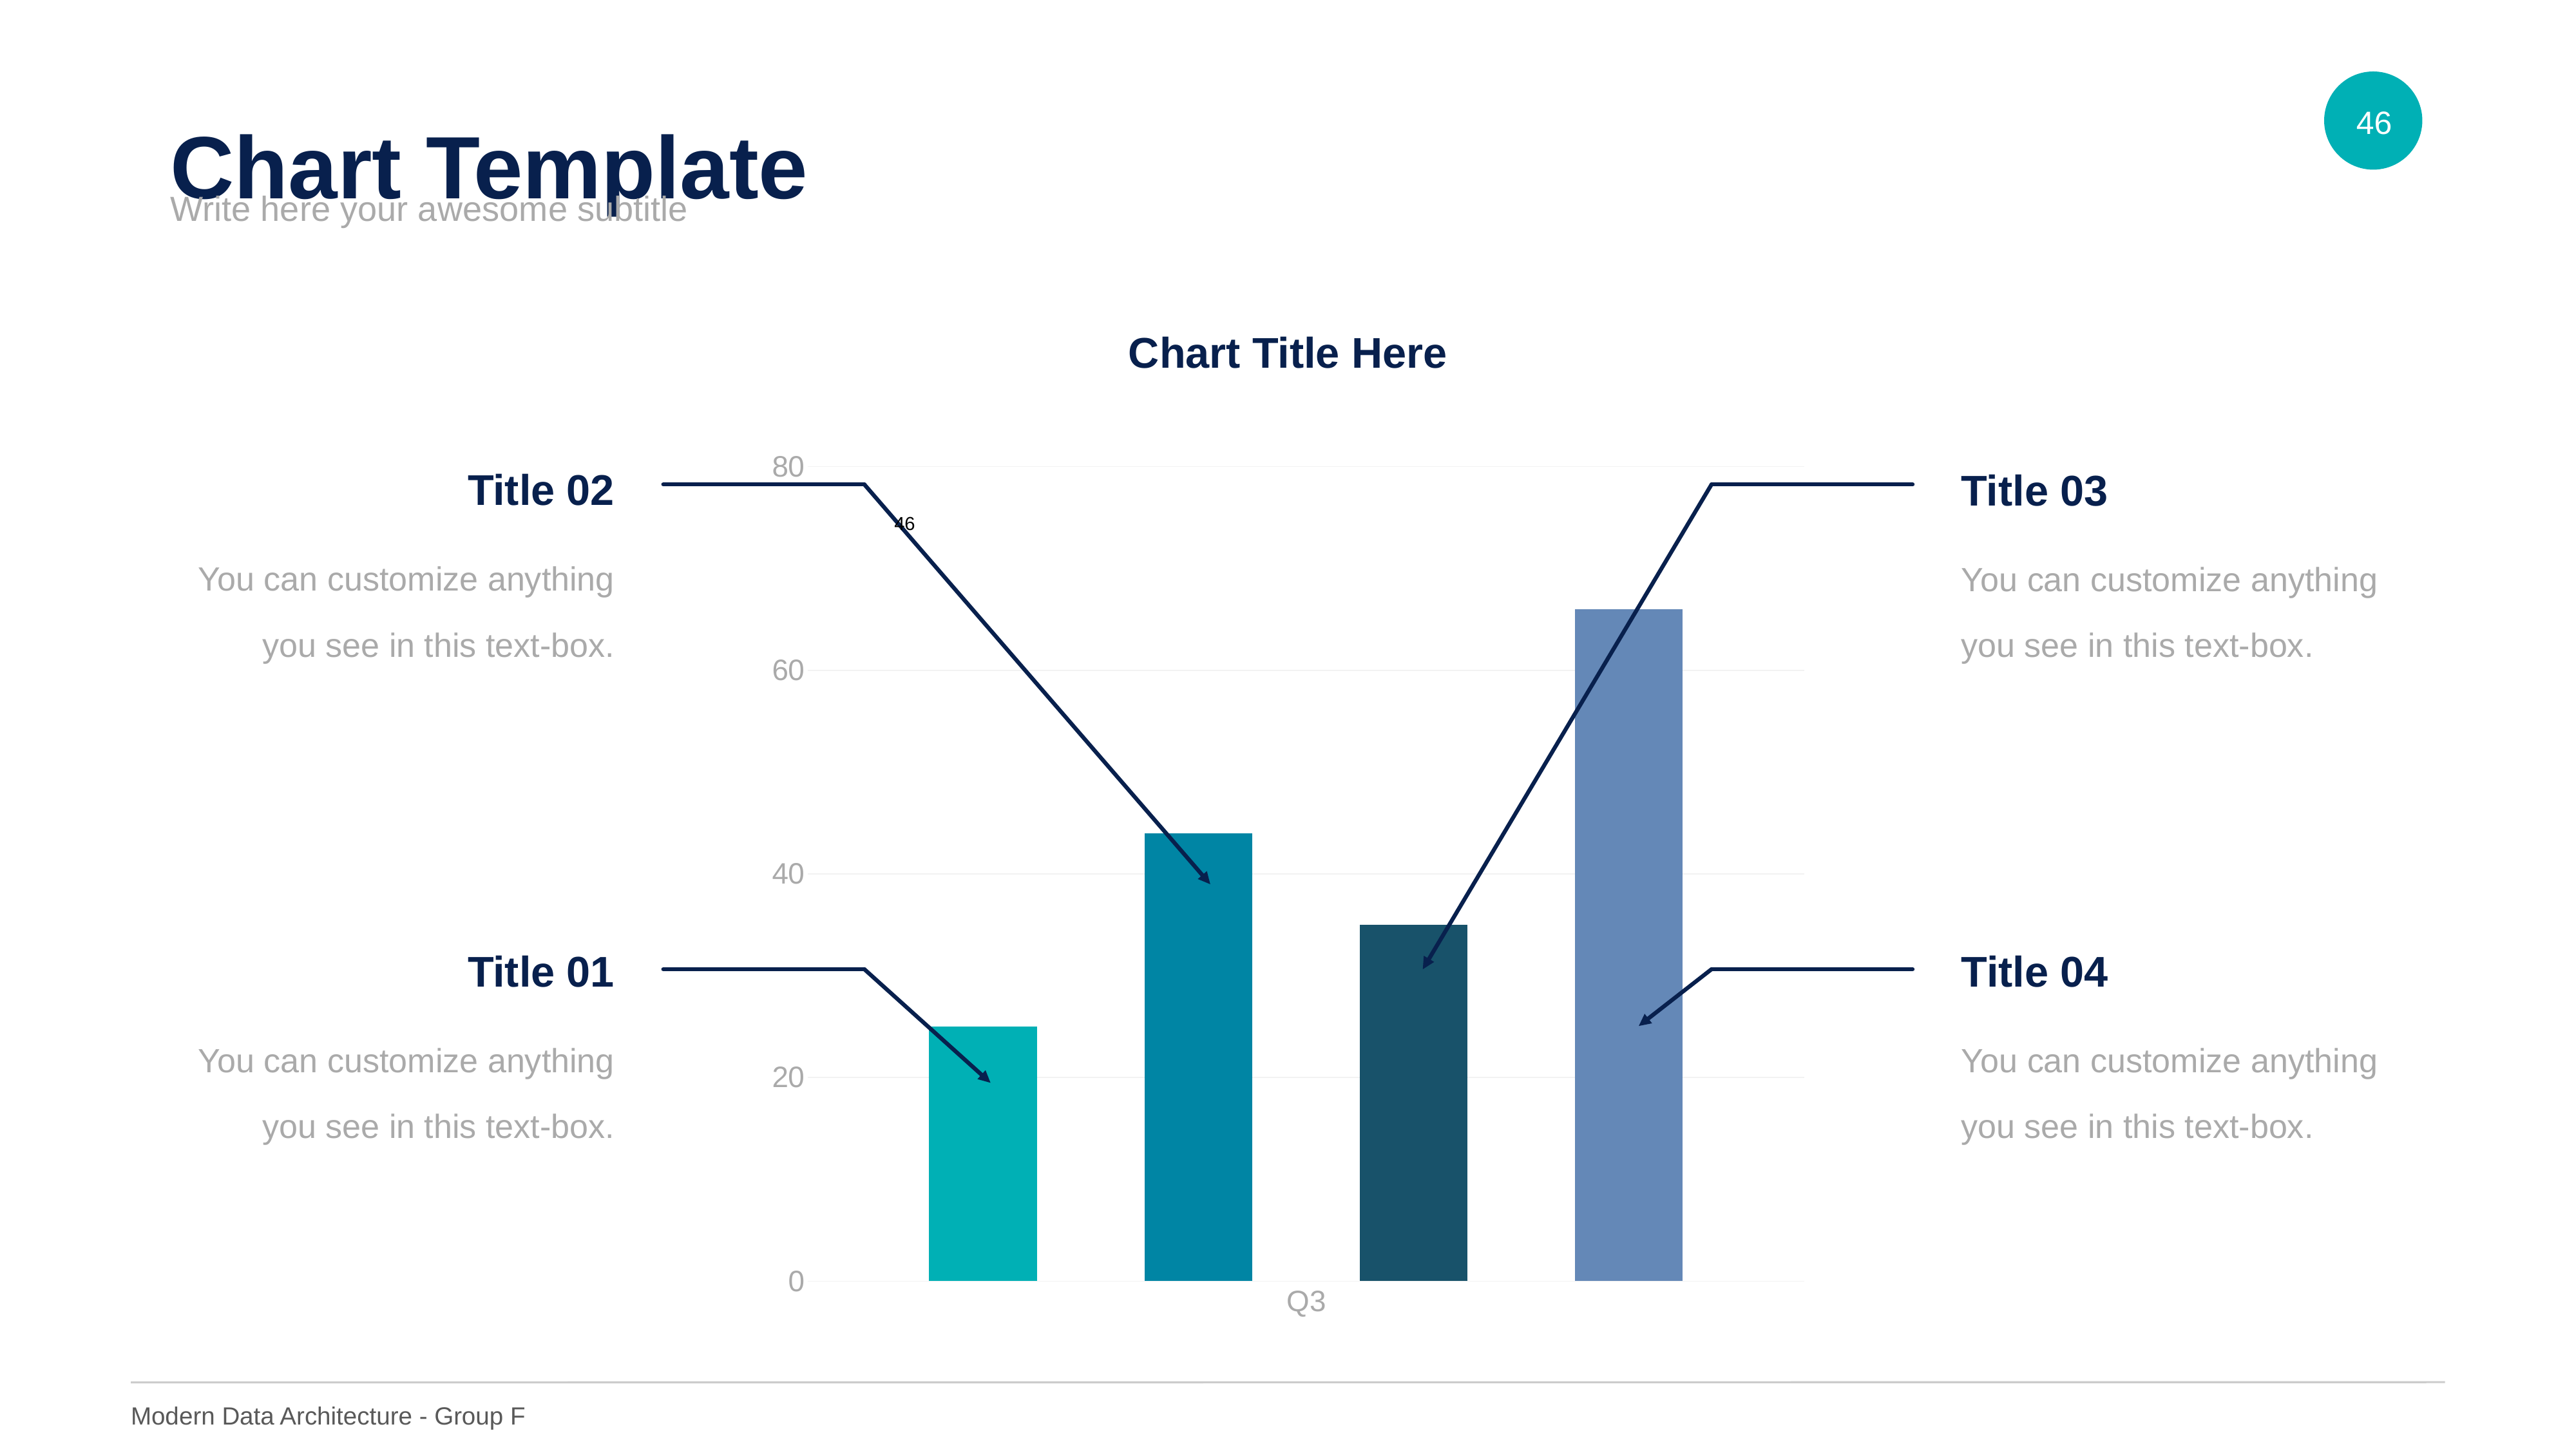

Chart Template
Write here your awesome subtitle
Chart Title Here

### Chart

| Category | Series 1 | Series 2 | Series 3 | Series 4 |
|---|---|---|---|---|
| Q3 | 25.0 | 44.0 | 35.0 | 66.0 |
Title 02
Title 03
46
You can customize anything you see in this text-box.
You can customize anything you see in this text-box.
Title 01
Title 04
You can customize anything you see in this text-box.
You can customize anything you see in this text-box.